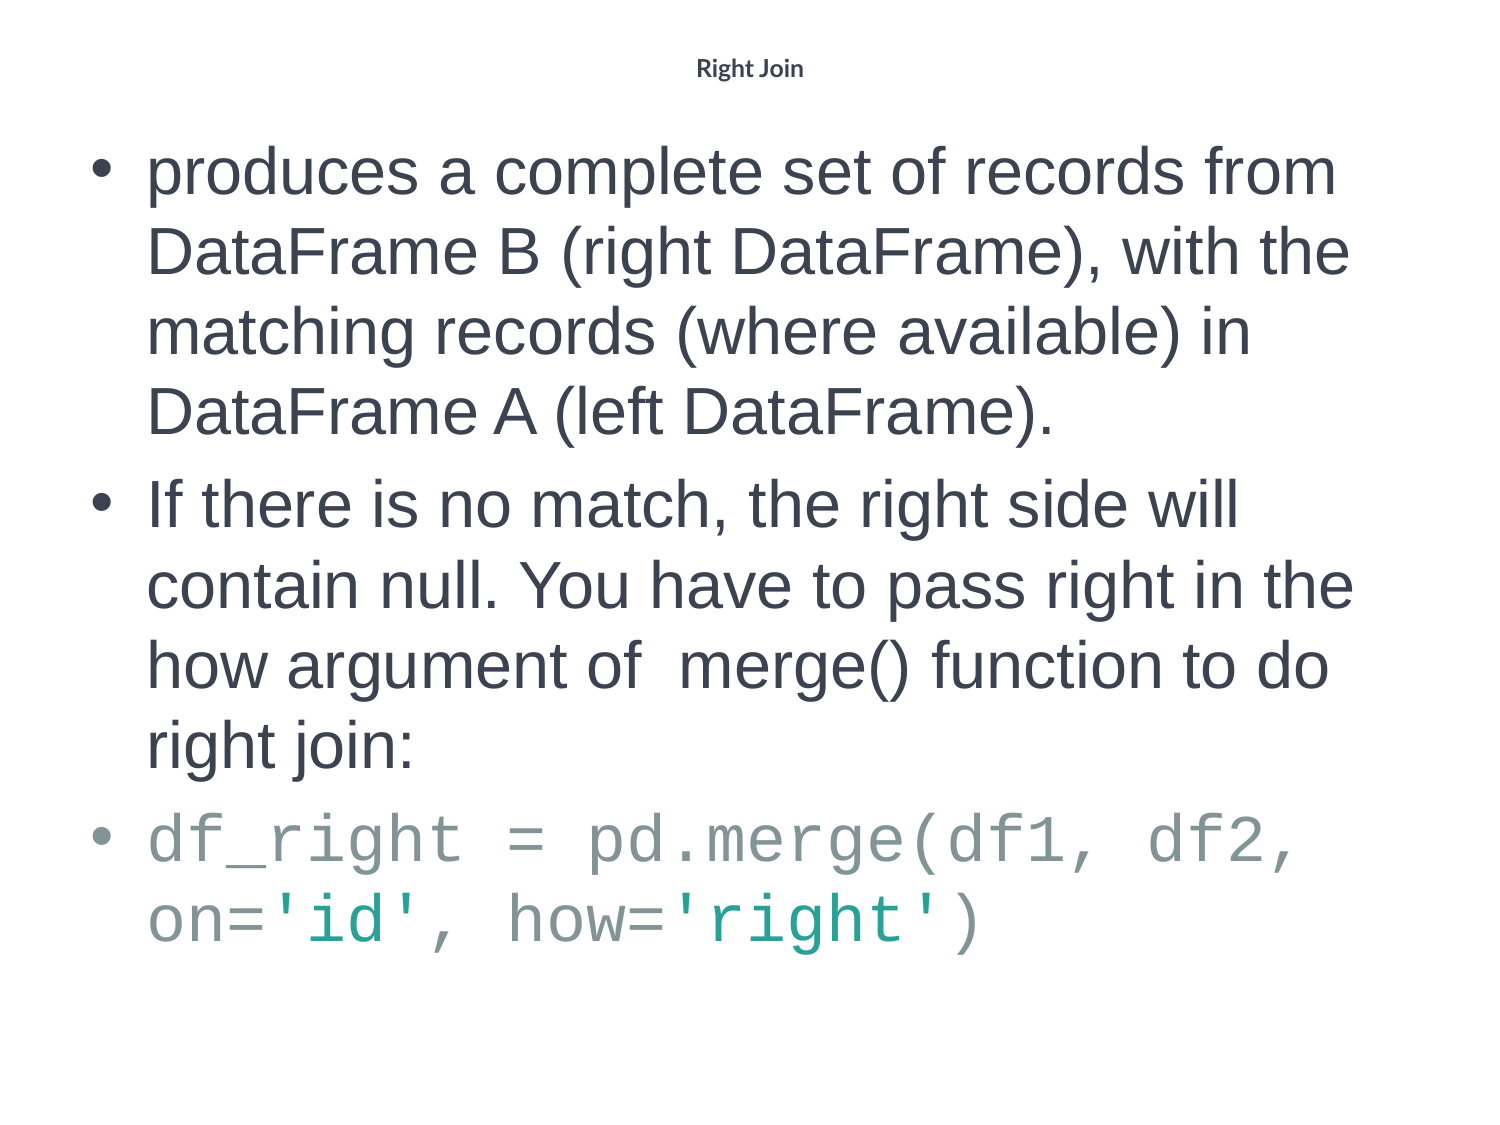

# Right Join
produces a complete set of records from DataFrame B (right DataFrame), with the matching records (where available) in DataFrame A (left DataFrame).
If there is no match, the right side will contain null. You have to pass right in the how argument of  merge() function to do right join:
df_right = pd.merge(df1, df2, on='id', how='right')